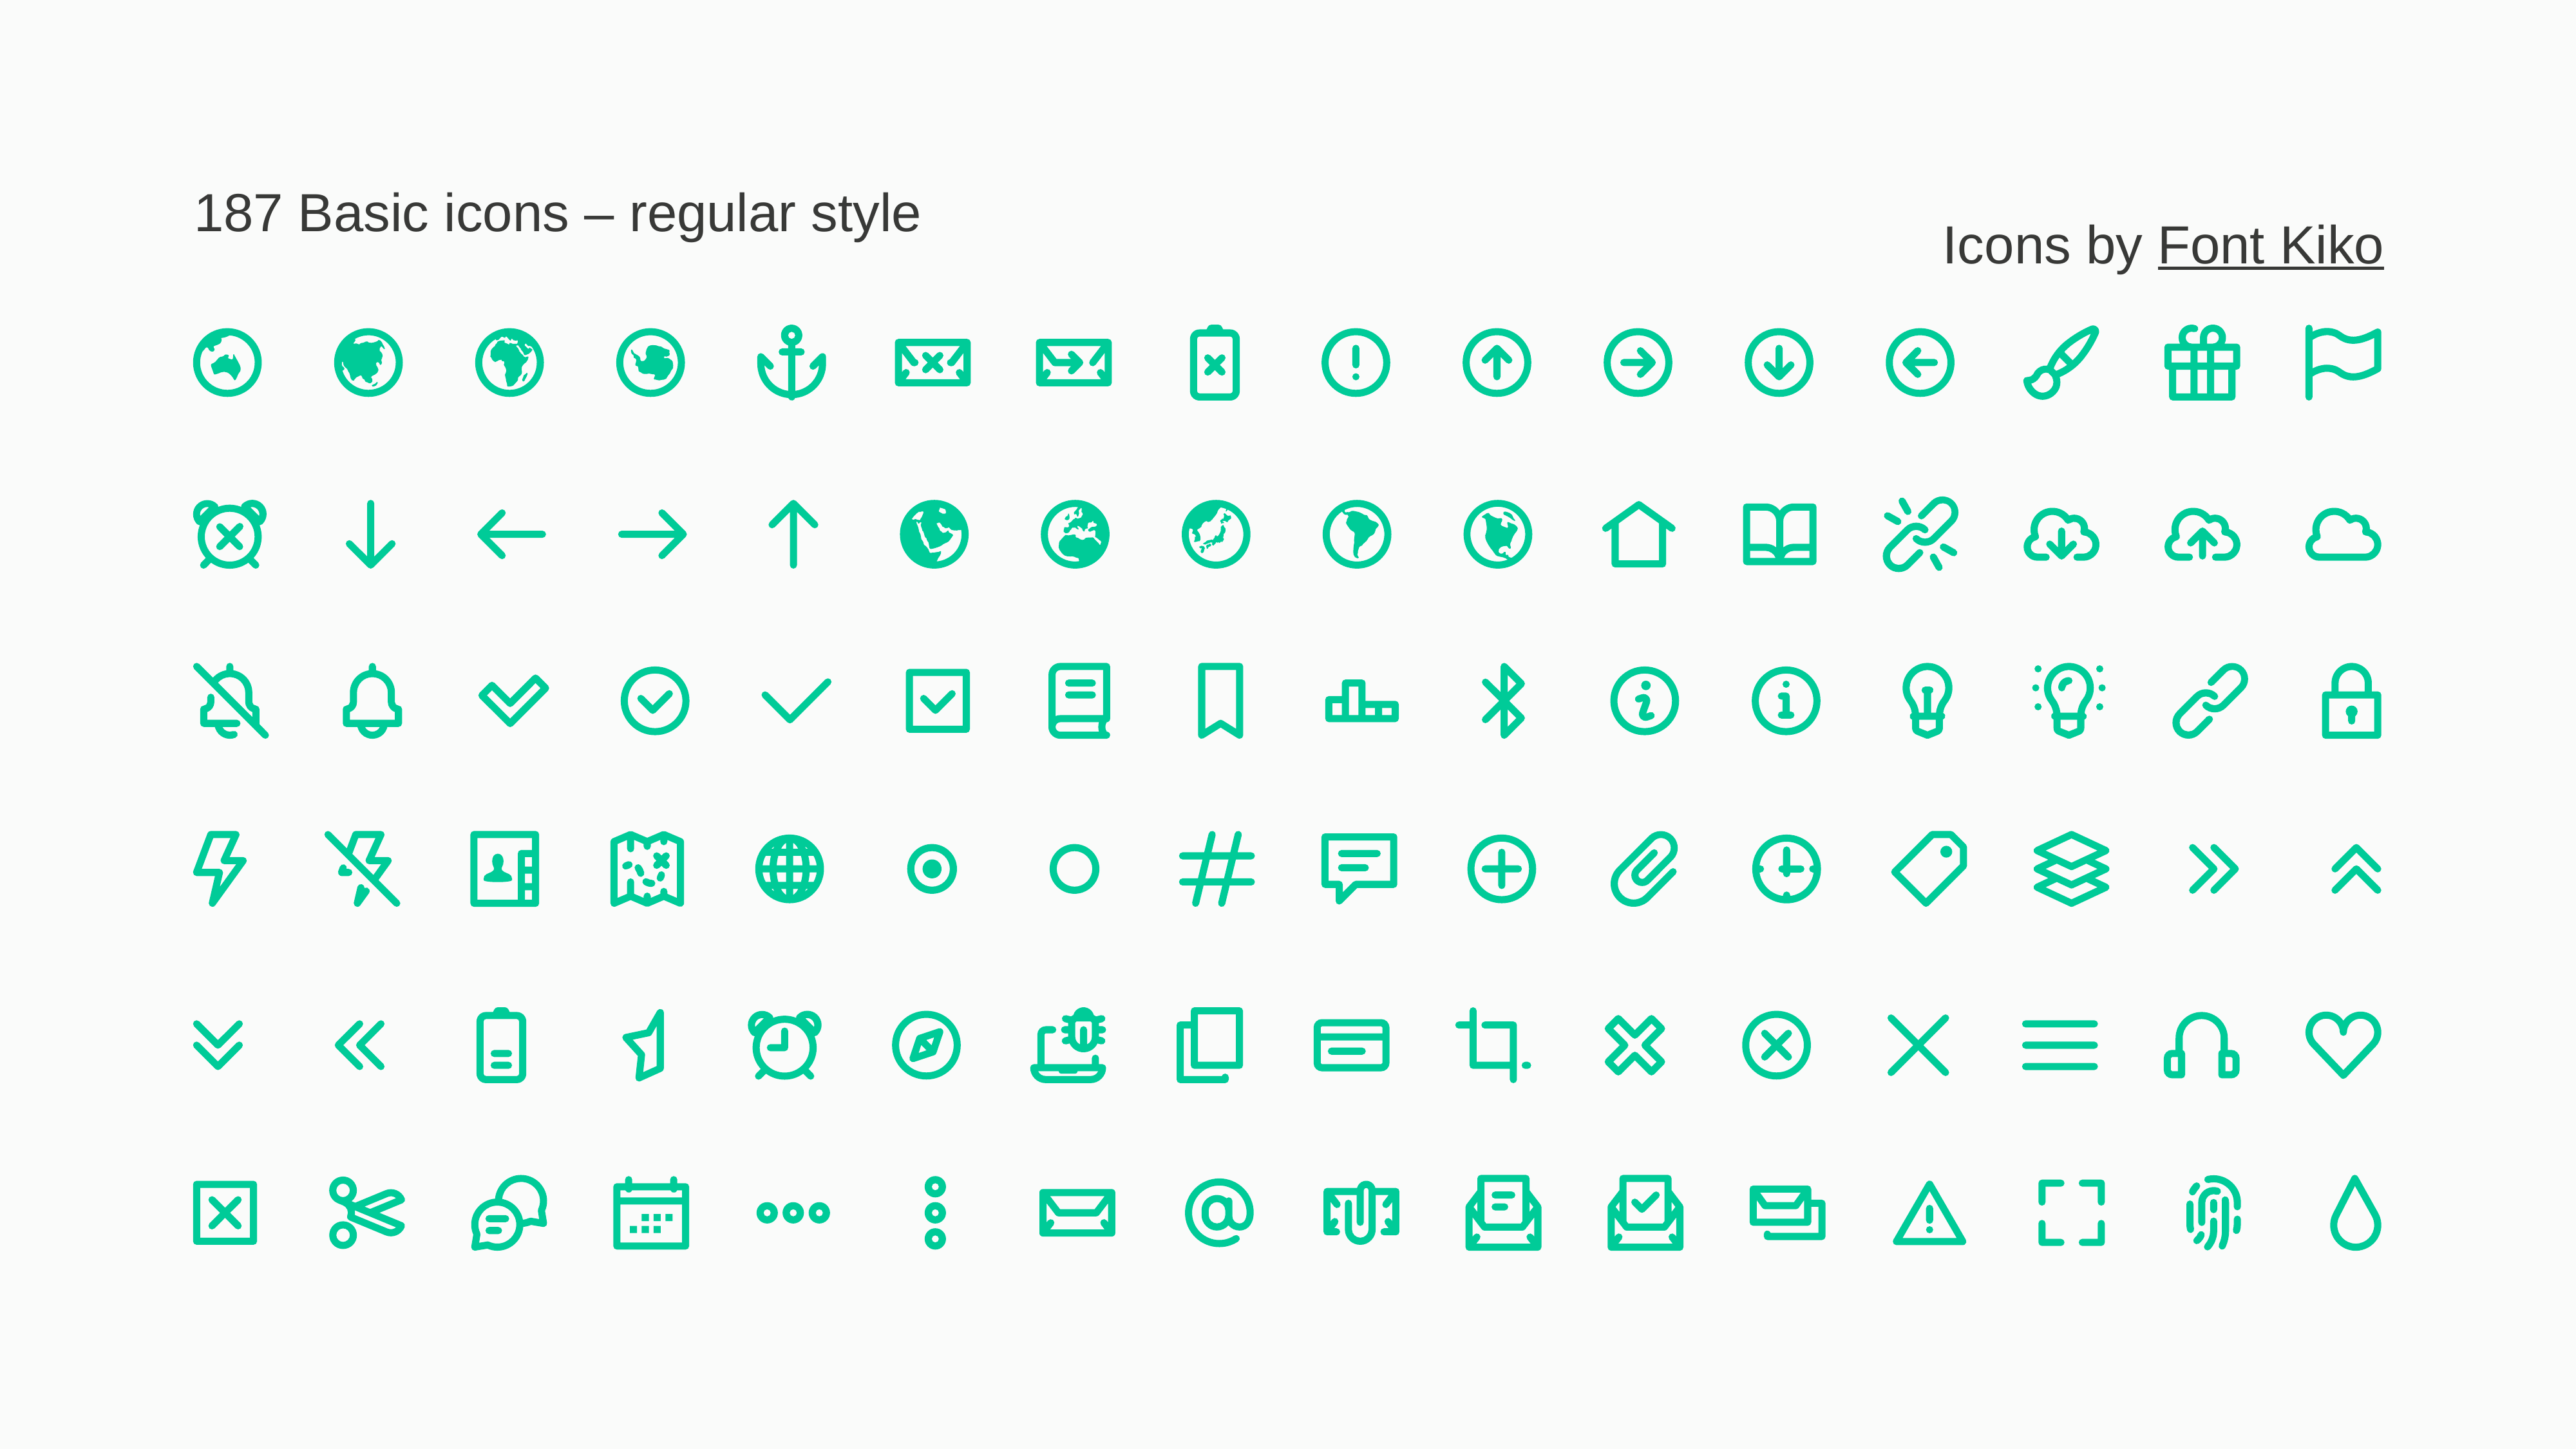

187 Basic icons – regular style
Icons by Font Kiko